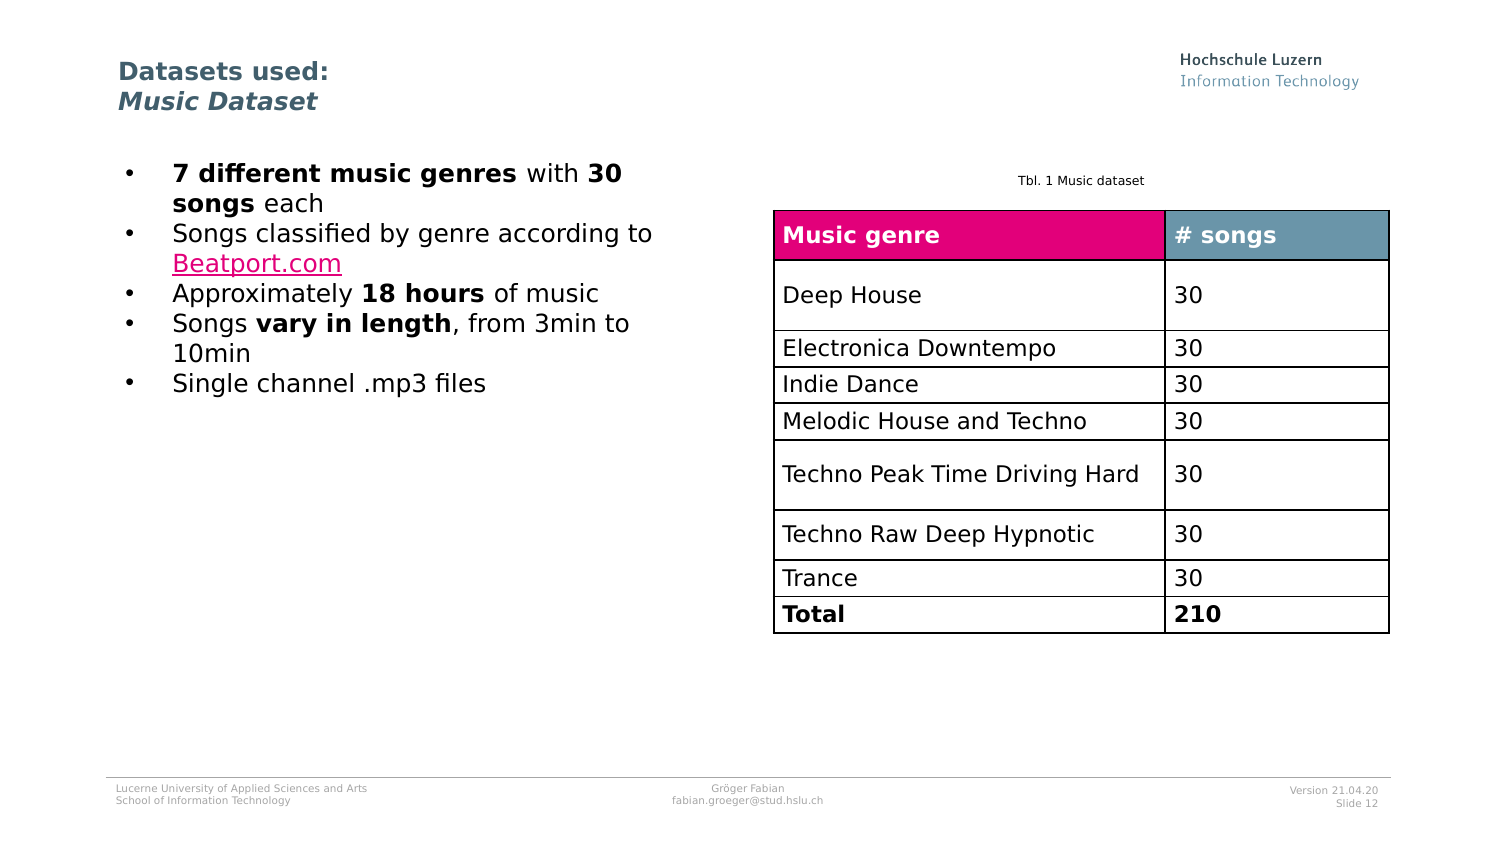

# Datasets used: Music Dataset
7 different music genres with 30 songs each
Songs classified by genre according to Beatport.com
Approximately 18 hours of music
Songs vary in length, from 3min to 10min
Single channel .mp3 files
Tbl. 1 Music dataset
| Music genre | # songs |
| --- | --- |
| Deep House | 30 |
| Electronica Downtempo | 30 |
| Indie Dance | 30 |
| Melodic House and Techno | 30 |
| Techno Peak Time Driving Hard | 30 |
| Techno Raw Deep Hypnotic | 30 |
| Trance | 30 |
| Total | 210 |